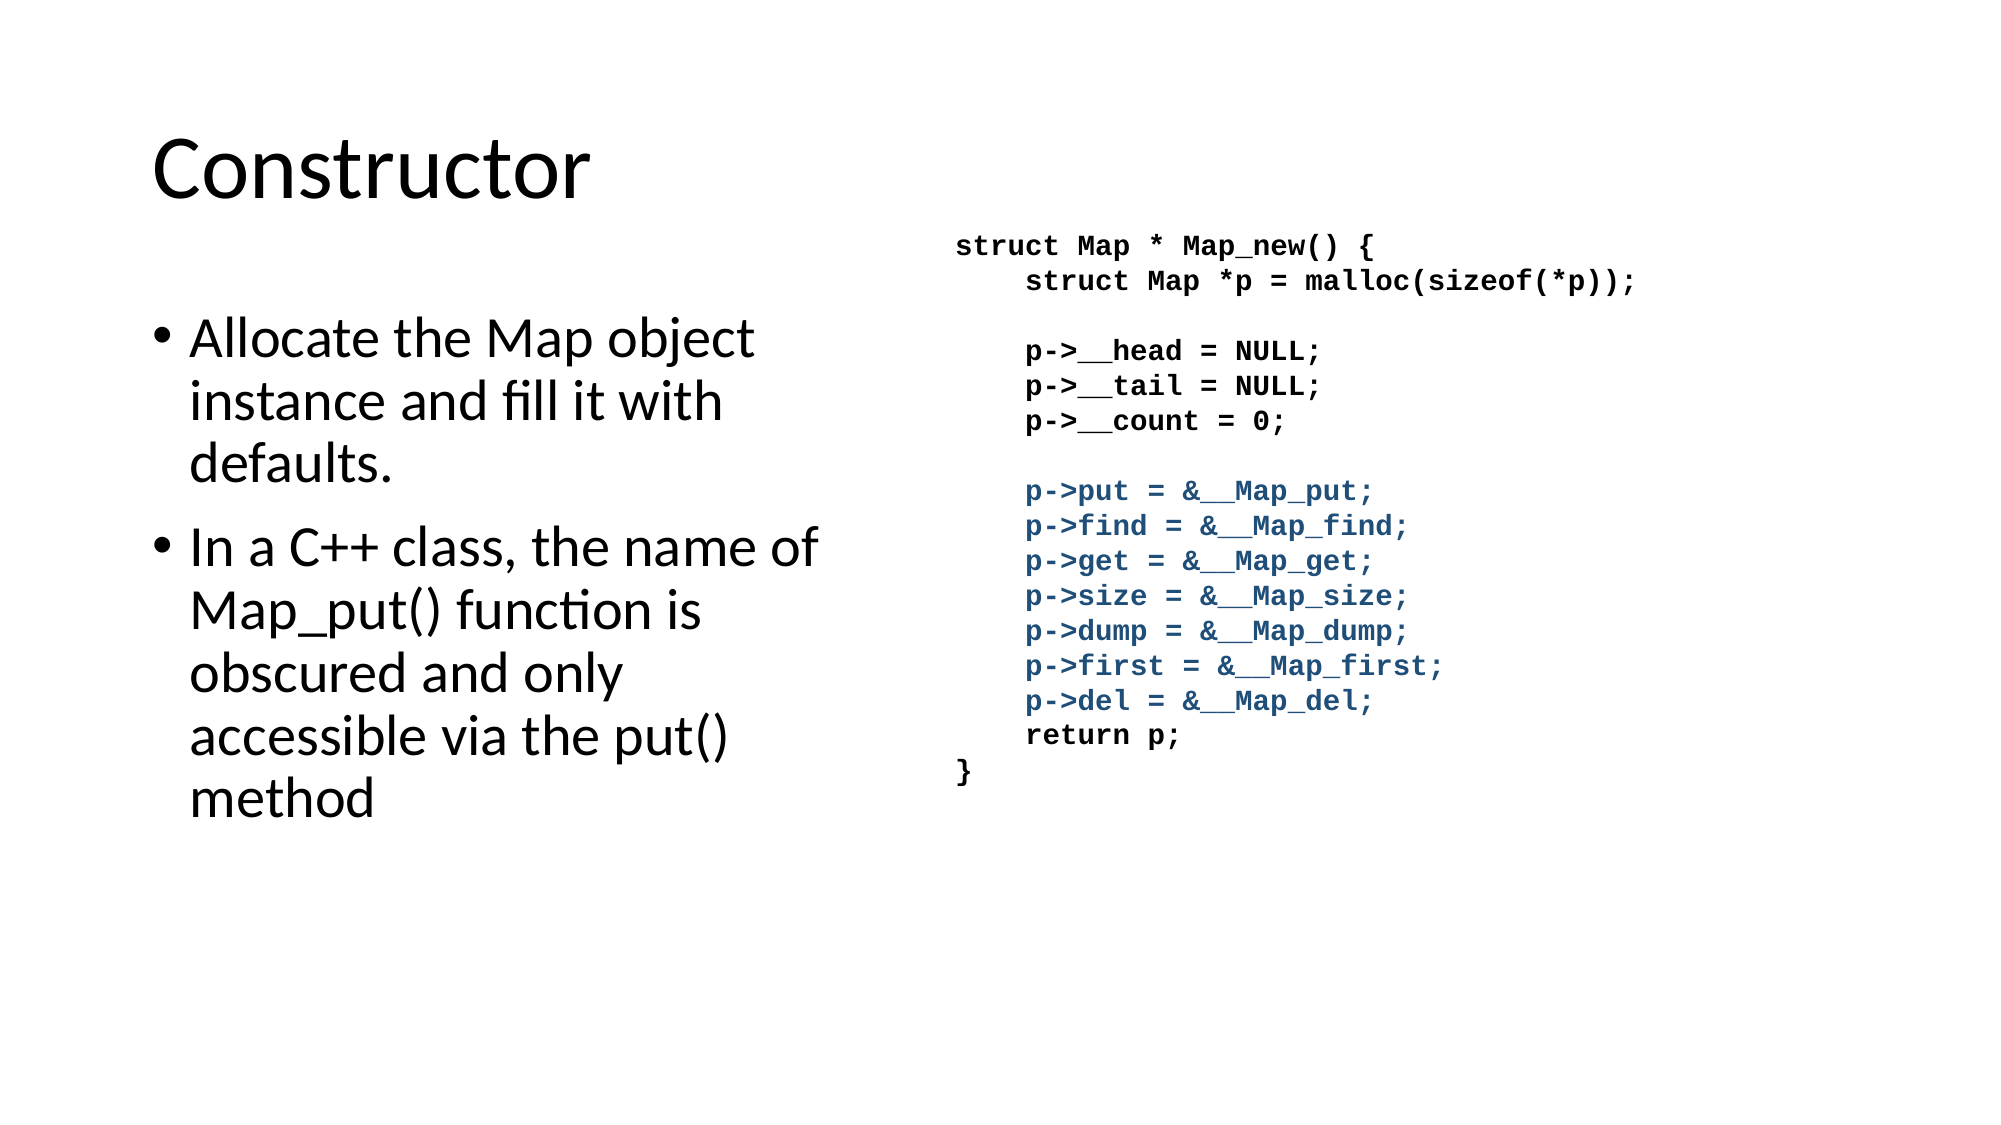

# Constructor
struct Map * Map_new() {
    struct Map *p = malloc(sizeof(*p));

    p->__head = NULL;
    p->__tail = NULL;
    p->__count = 0;

    p->put = &__Map_put;
    p->find = &__Map_find;
    p->get = &__Map_get;
    p->size = &__Map_size;
    p->dump = &__Map_dump;
    p->first = &__Map_first;
    p->del = &__Map_del;
    return p;
}
Allocate the Map object instance and fill it with defaults.
In a C++ class, the name of Map_put() function is obscured and only accessible via the put() method